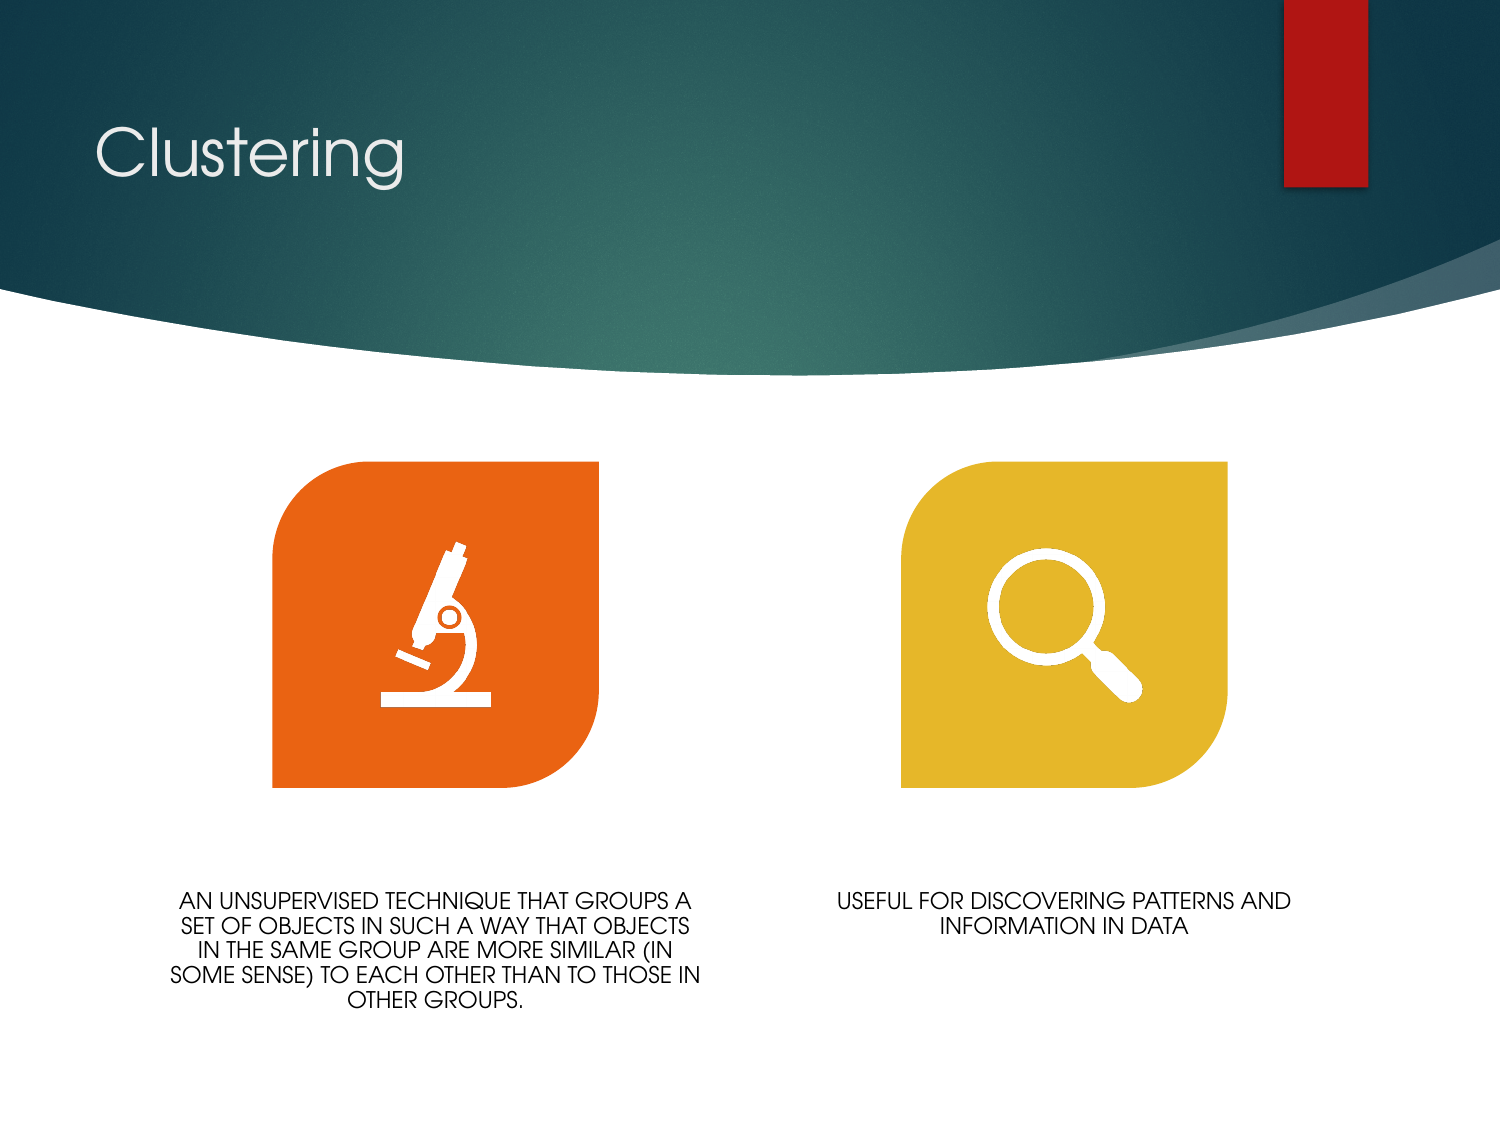

# Clustering

An unsupervised technique that groups a set of objects in such a way that objects in the same group are more similar (in some sense) to each other than to those in other groups.
Useful for discovering patterns and information in data